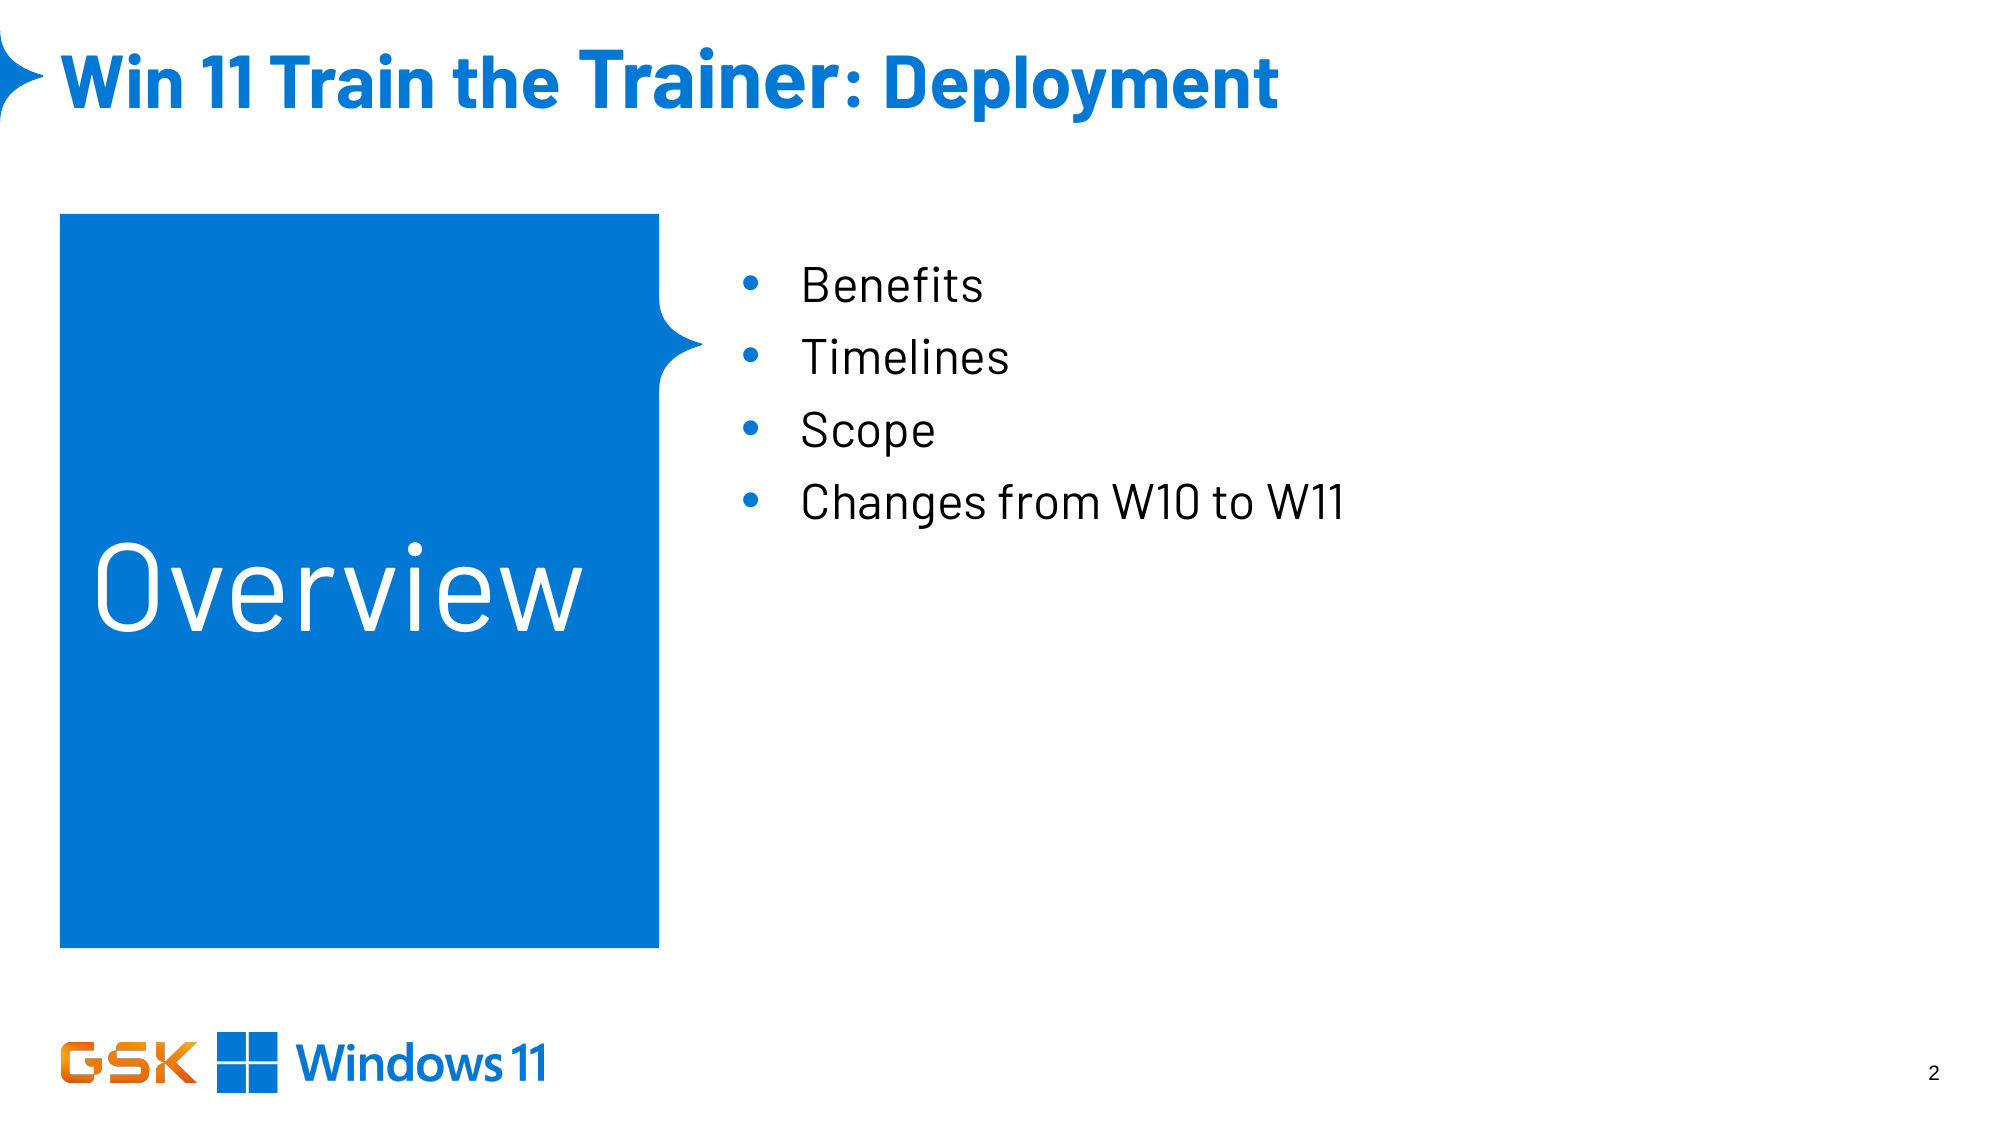

# Win 11 Train the Trainer: Deployment
Overview
Benefits
Timelines
Scope
Changes from W10 to W11
2